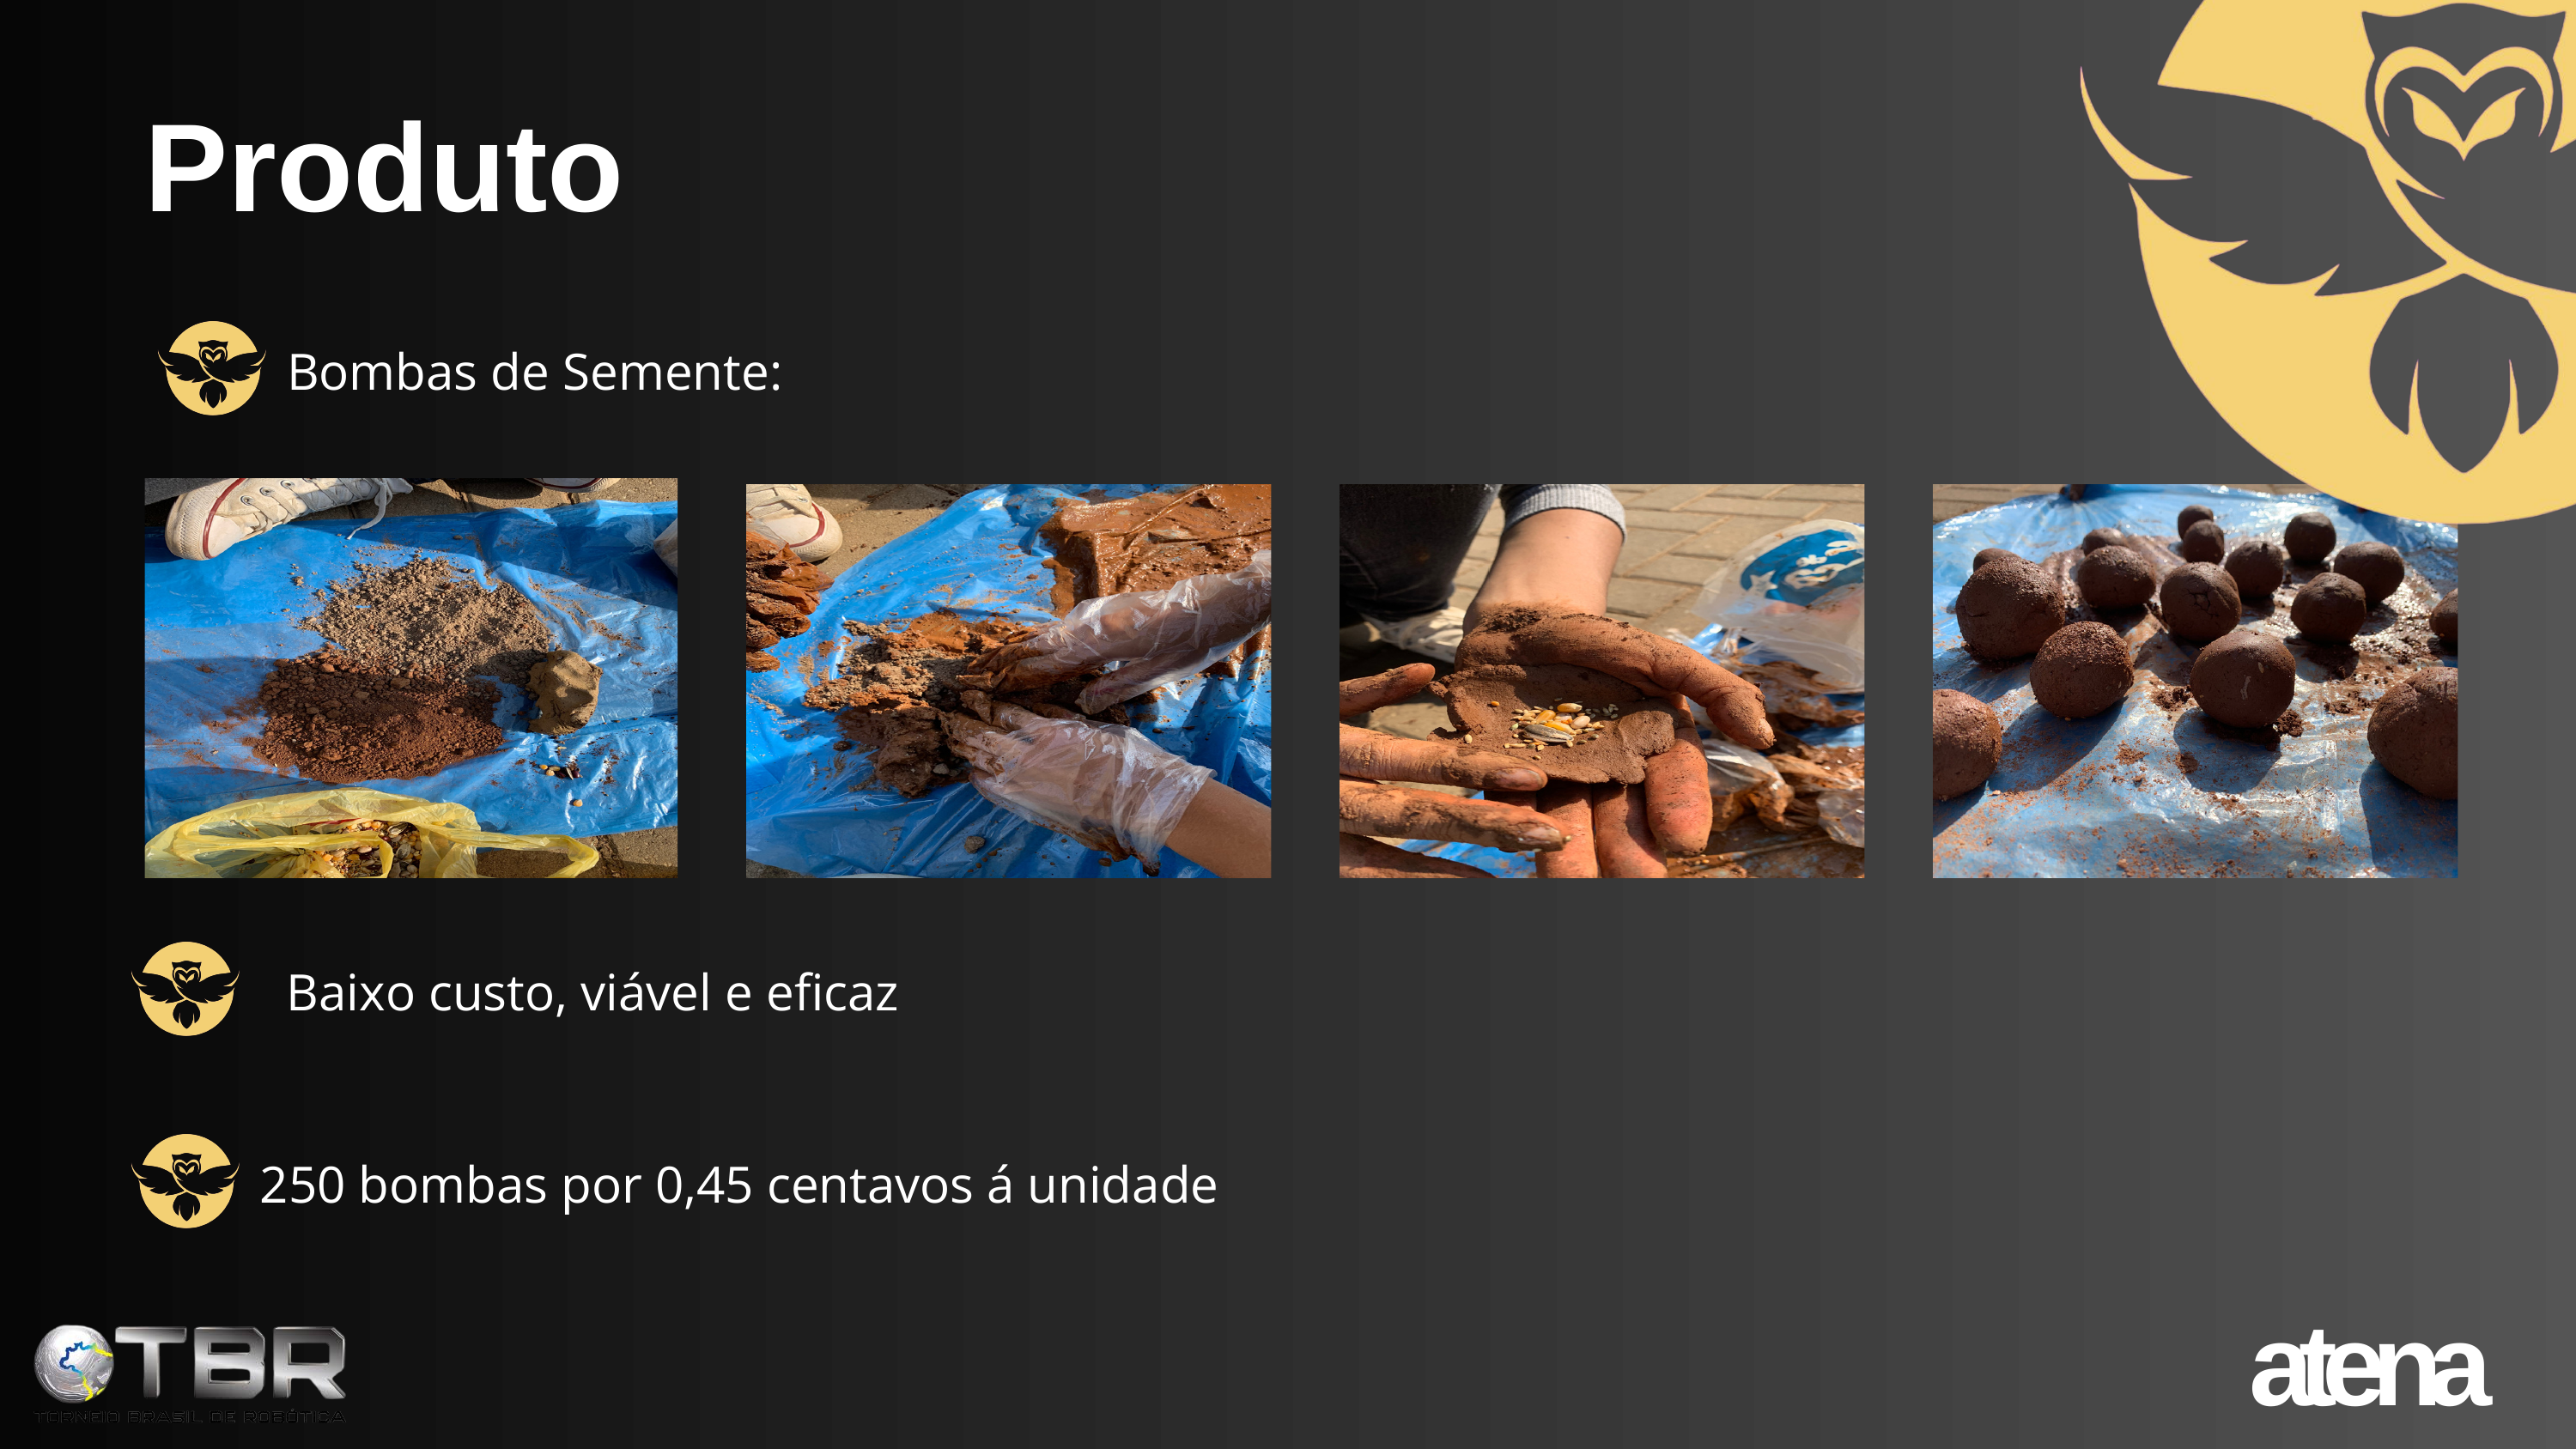

Produto

Bombas de Semente:

Baixo custo, viável e eficaz

250 bombas por 0,45 centavos á unidade
atena